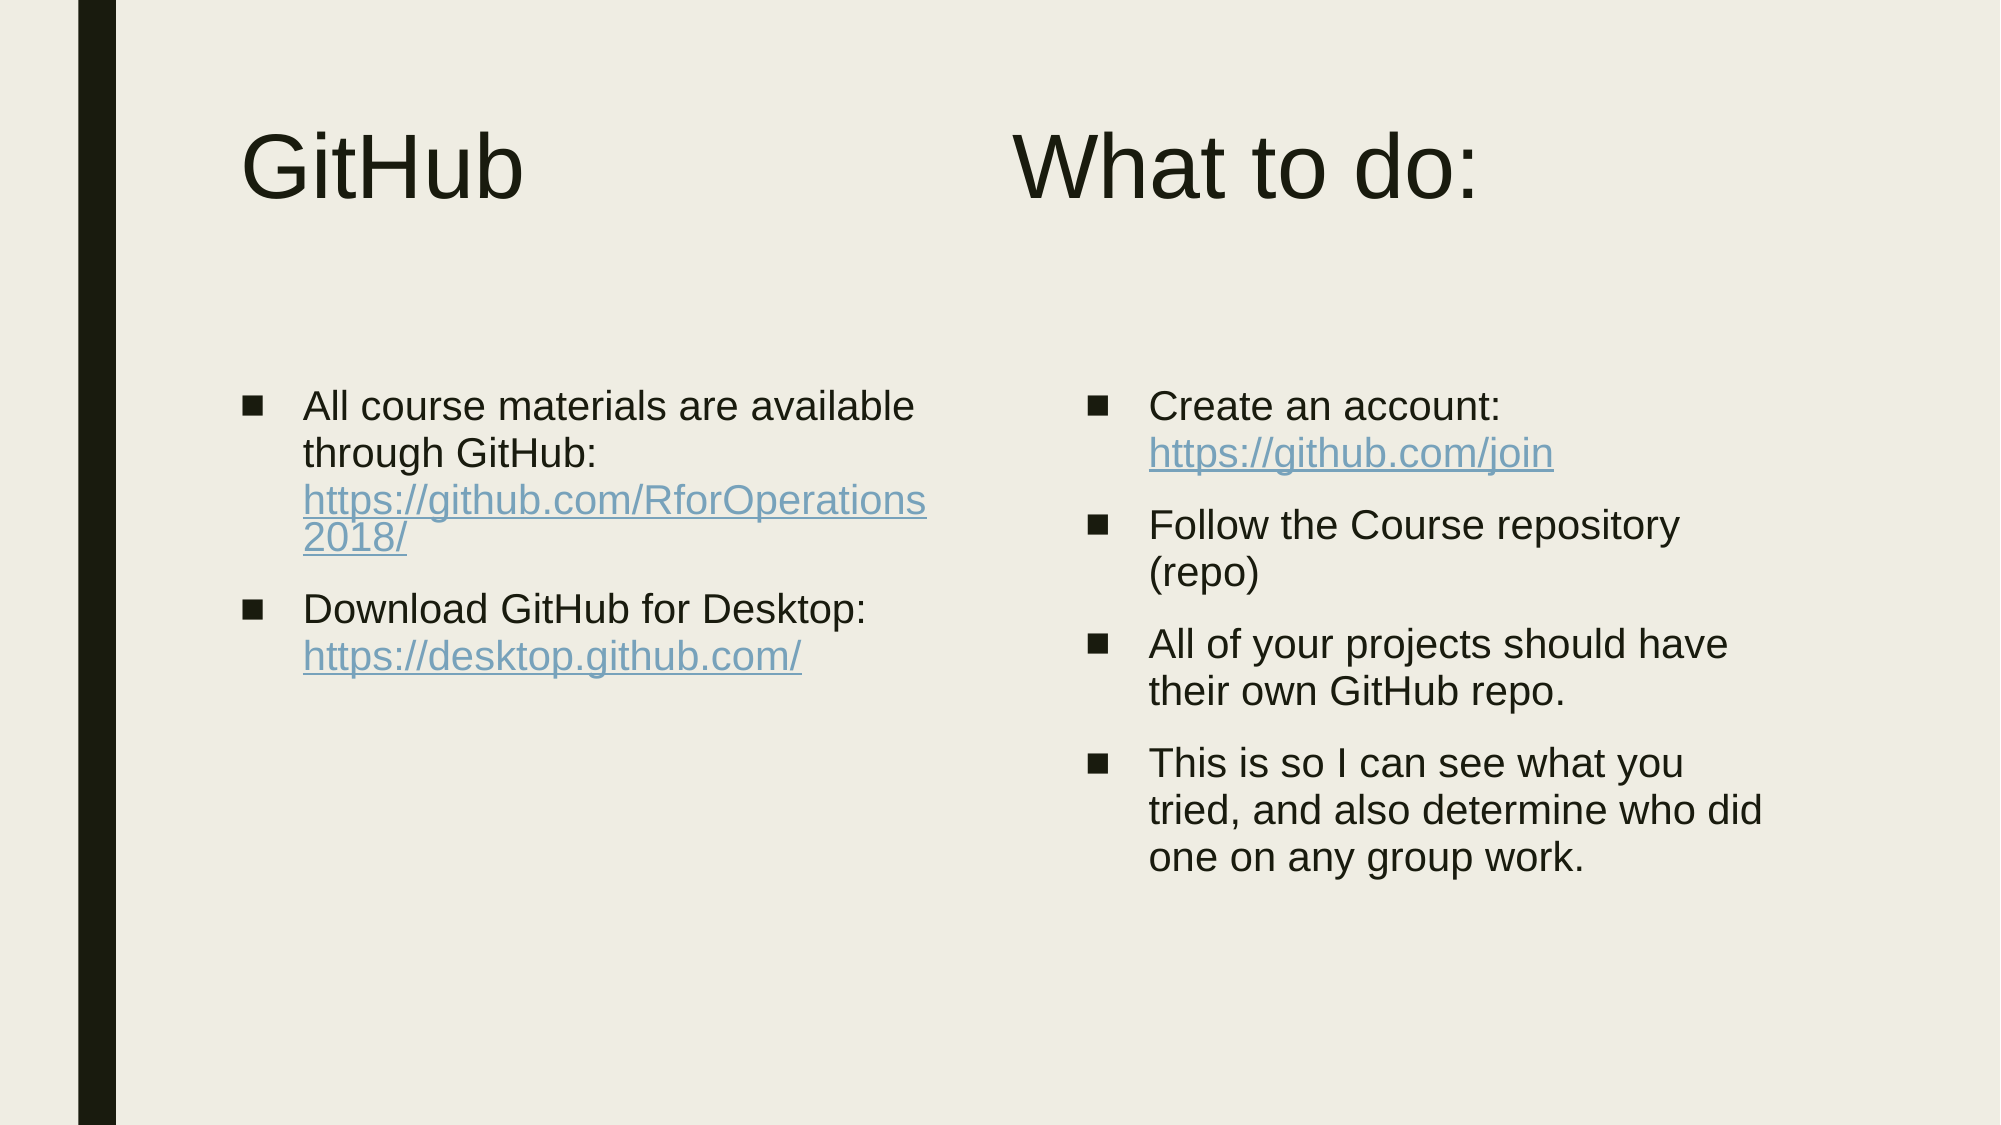

# GitHub What to do:
All course materials are available through GitHub: https://github.com/RforOperations2018/
Download GitHub for Desktop: https://desktop.github.com/

Create an account: https://github.com/join
Follow the Course repository (repo)
All of your projects should have their own GitHub repo.
This is so I can see what you tried, and also determine who did one on any group work.